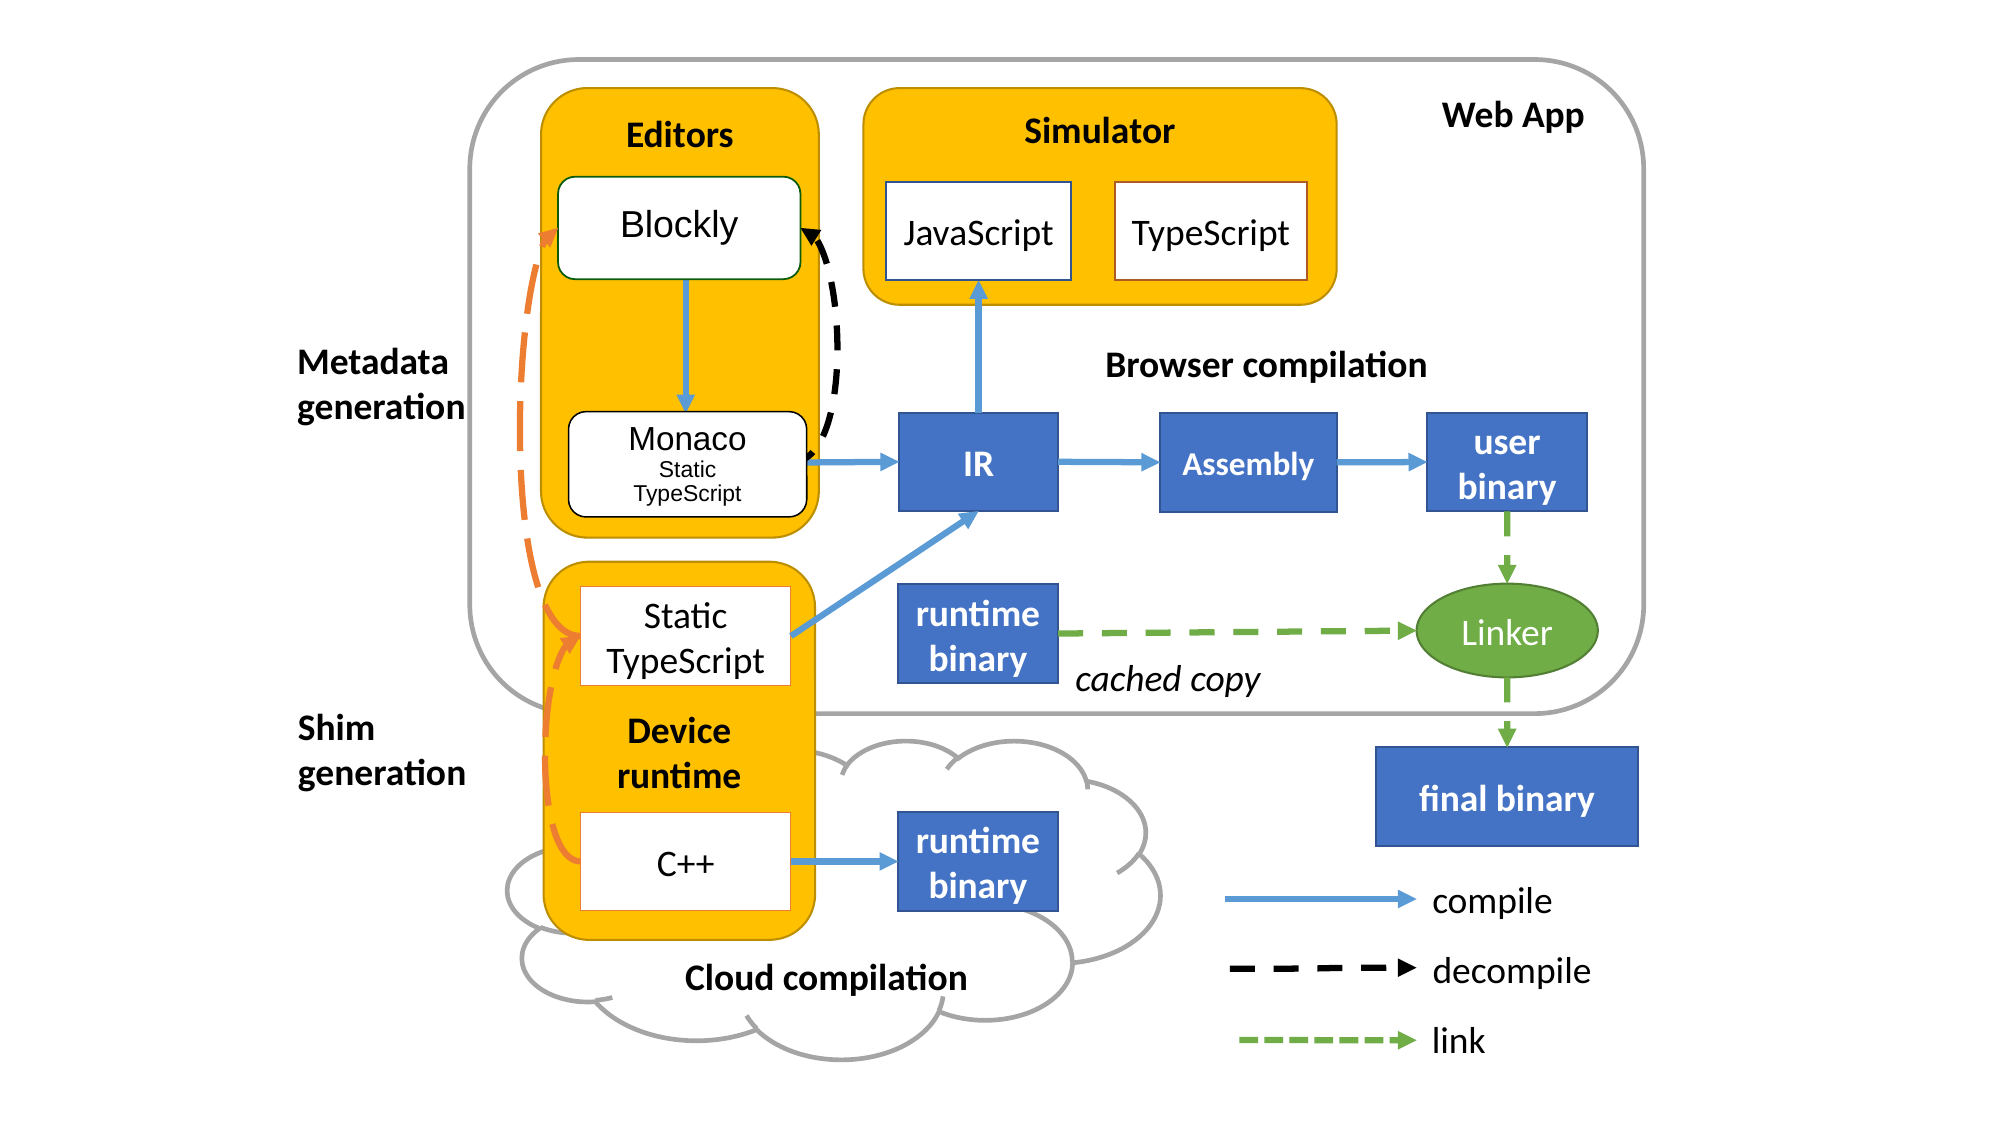

Web App
Editors

Simulator

Blockly
JavaScript
TypeScript
Metadata generation
Browser compilation
Monaco
Static TypeScript
IR
user
binary
Assembly
TypeScript

Device
runtime

Linker
runtime
binary
Static
TypeScript
cached copy
Shim generation

final binary
runtime
binary
C++
compile
decompile
Cloud compilation
link